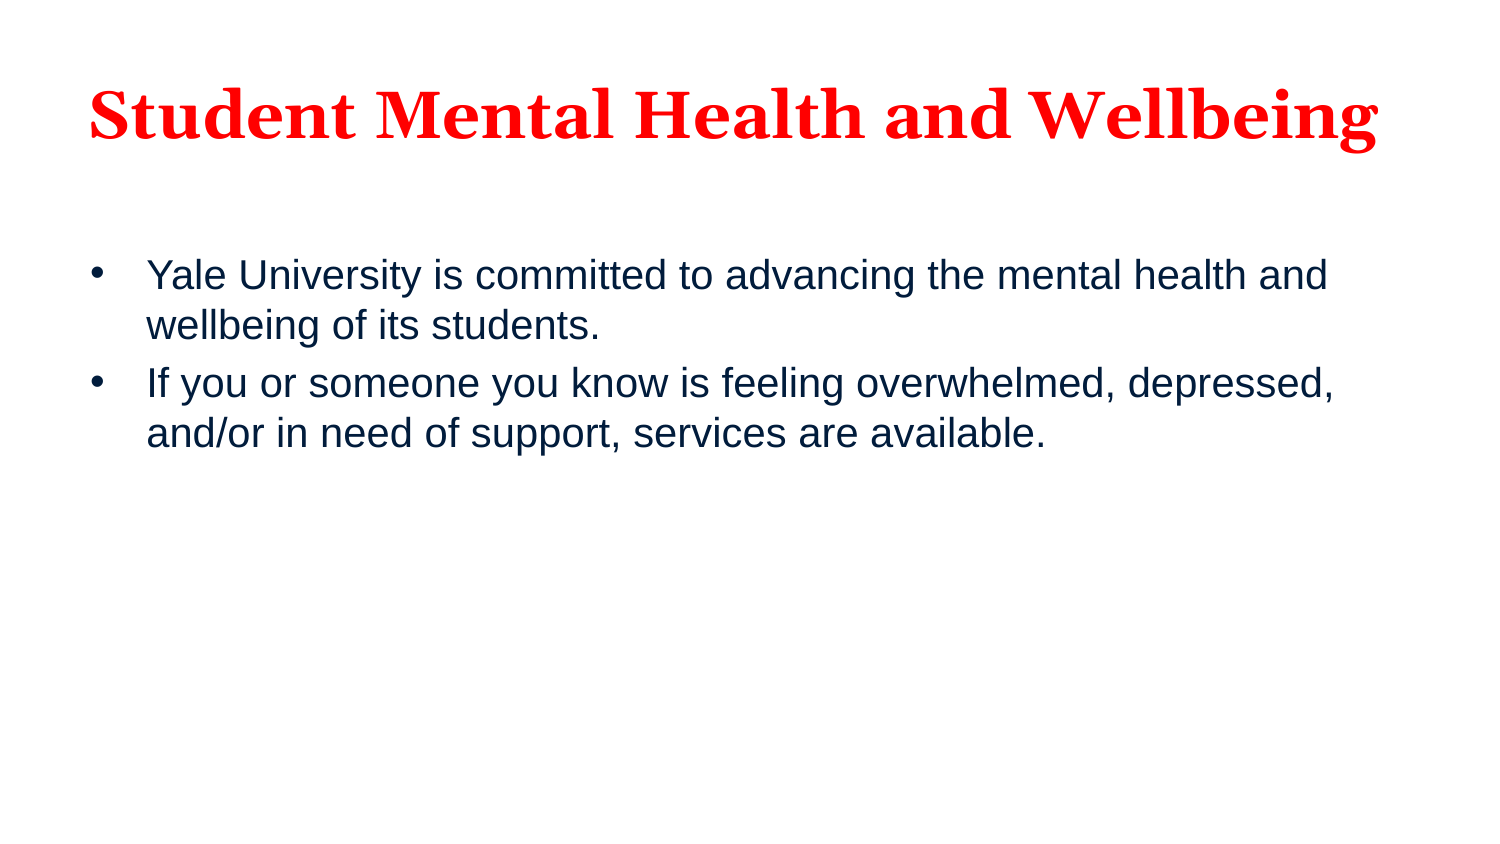

# Student Mental Health and Wellbeing
Yale University is committed to advancing the mental health and wellbeing of its students.
If you or someone you know is feeling overwhelmed, depressed, and/or in need of support, services are available.